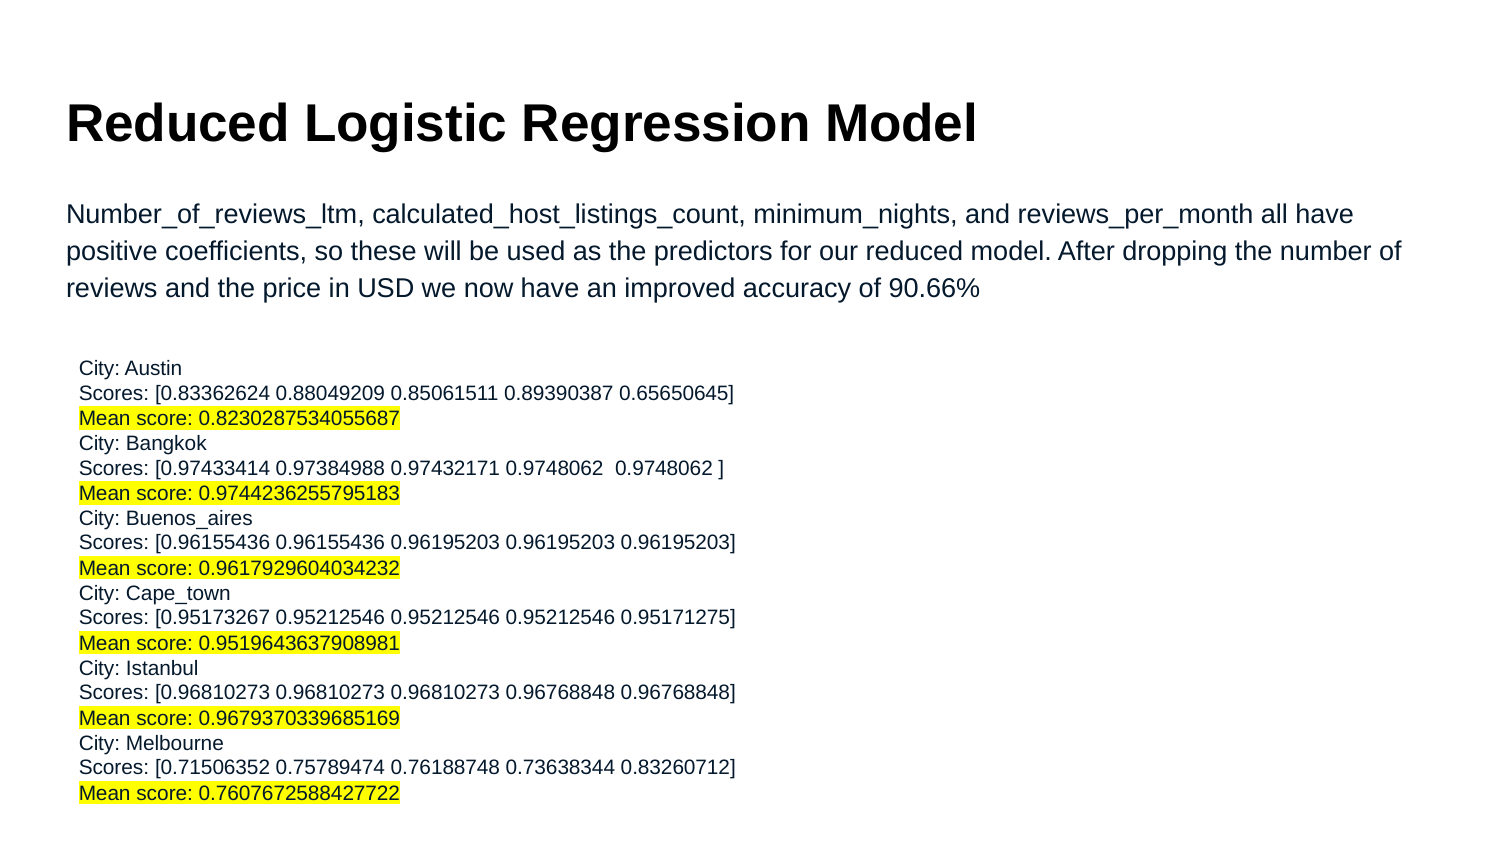

# Reduced Logistic Regression Model
Number_of_reviews_ltm, calculated_host_listings_count, minimum_nights, and reviews_per_month all have positive coefficients, so these will be used as the predictors for our reduced model. After dropping the number of reviews and the price in USD we now have an improved accuracy of 90.66%
City: Austin
Scores: [0.83362624 0.88049209 0.85061511 0.89390387 0.65650645]
Mean score: 0.8230287534055687
City: Bangkok
Scores: [0.97433414 0.97384988 0.97432171 0.9748062  0.9748062 ]
Mean score: 0.9744236255795183
City: Buenos_aires
Scores: [0.96155436 0.96155436 0.96195203 0.96195203 0.96195203]
Mean score: 0.9617929604034232
City: Cape_town
Scores: [0.95173267 0.95212546 0.95212546 0.95212546 0.95171275]
Mean score: 0.9519643637908981
City: Istanbul
Scores: [0.96810273 0.96810273 0.96810273 0.96768848 0.96768848]
Mean score: 0.9679370339685169
City: Melbourne
Scores: [0.71506352 0.75789474 0.76188748 0.73638344 0.83260712]
Mean score: 0.7607672588427722